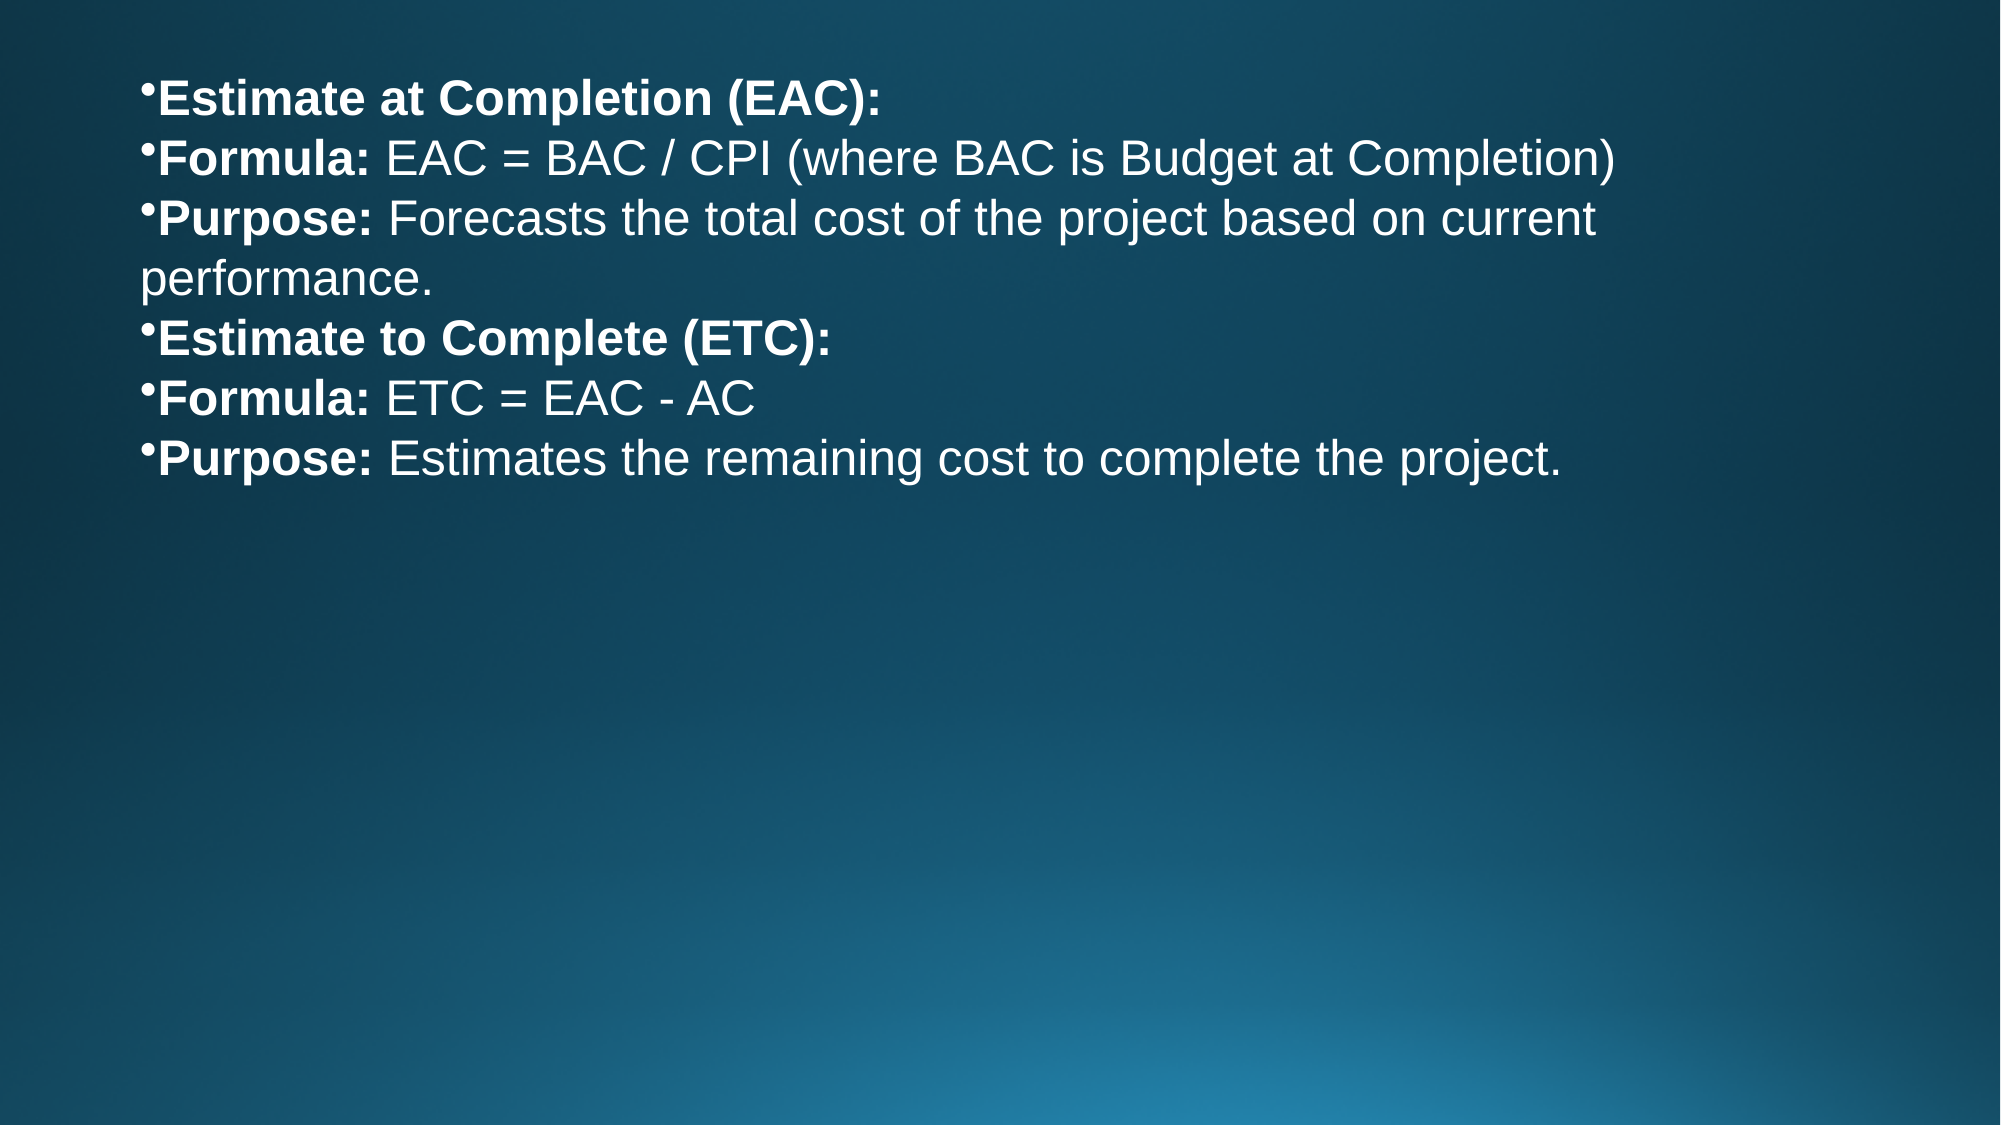

Estimate at Completion (EAC):
Formula: EAC = BAC / CPI (where BAC is Budget at Completion)
Purpose: Forecasts the total cost of the project based on current performance.
Estimate to Complete (ETC):
Formula: ETC = EAC - AC
Purpose: Estimates the remaining cost to complete the project.